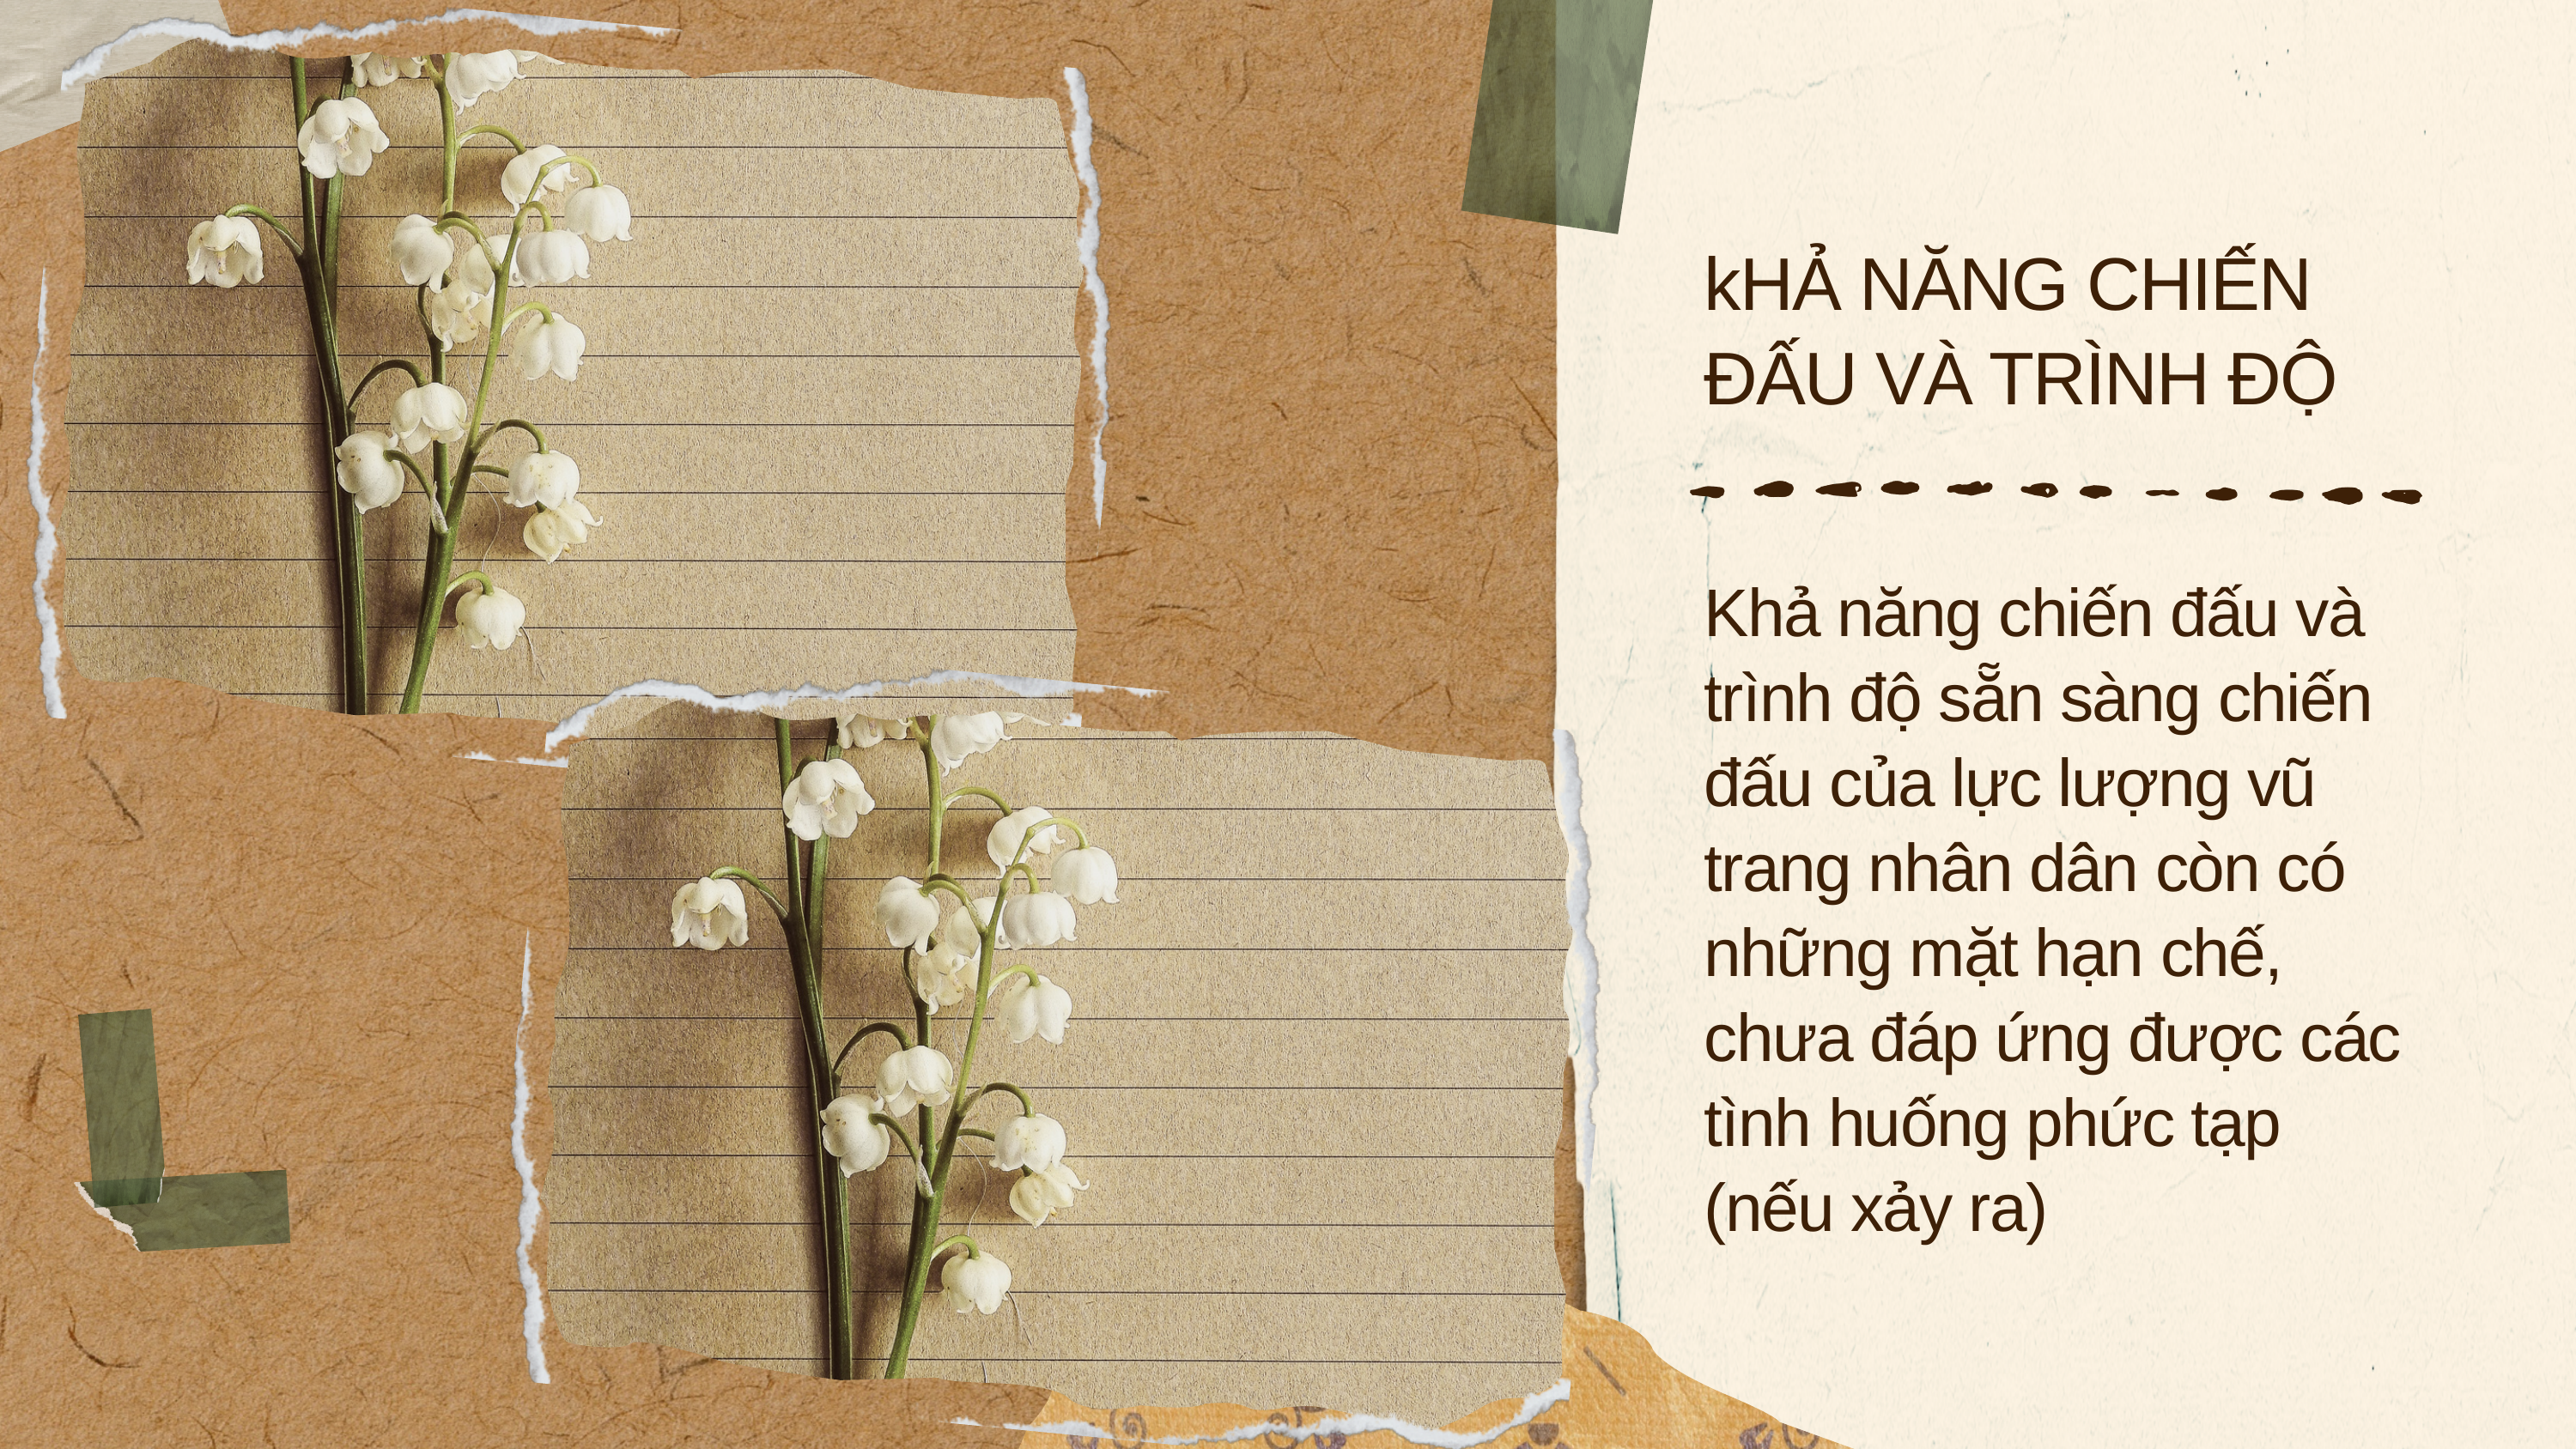

kHẢ NĂNG CHIẾN ĐẤU VÀ TRÌNH ĐỘ

Khả năng chiến đấu và trình độ sẵn sàng chiến đấu của lực lượng vũ trang nhân dân còn có những mặt hạn chế, chưa đáp ứng được các tình huống phức tạp (nếu xảy ra)